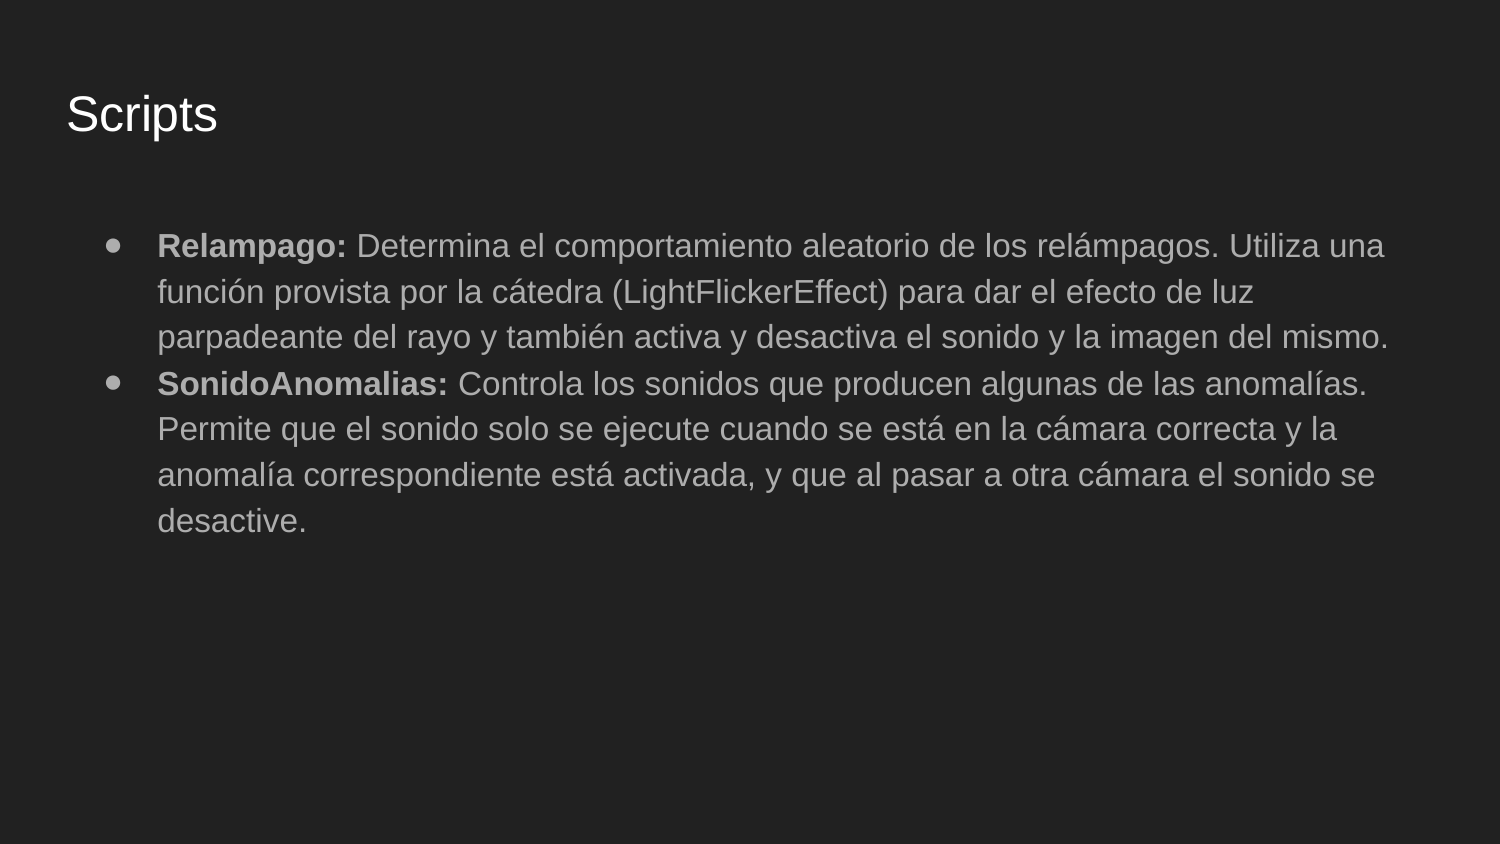

# Scripts
Relampago: Determina el comportamiento aleatorio de los relámpagos. Utiliza una función provista por la cátedra (LightFlickerEffect) para dar el efecto de luz parpadeante del rayo y también activa y desactiva el sonido y la imagen del mismo.
SonidoAnomalias: Controla los sonidos que producen algunas de las anomalías. Permite que el sonido solo se ejecute cuando se está en la cámara correcta y la anomalía correspondiente está activada, y que al pasar a otra cámara el sonido se desactive.